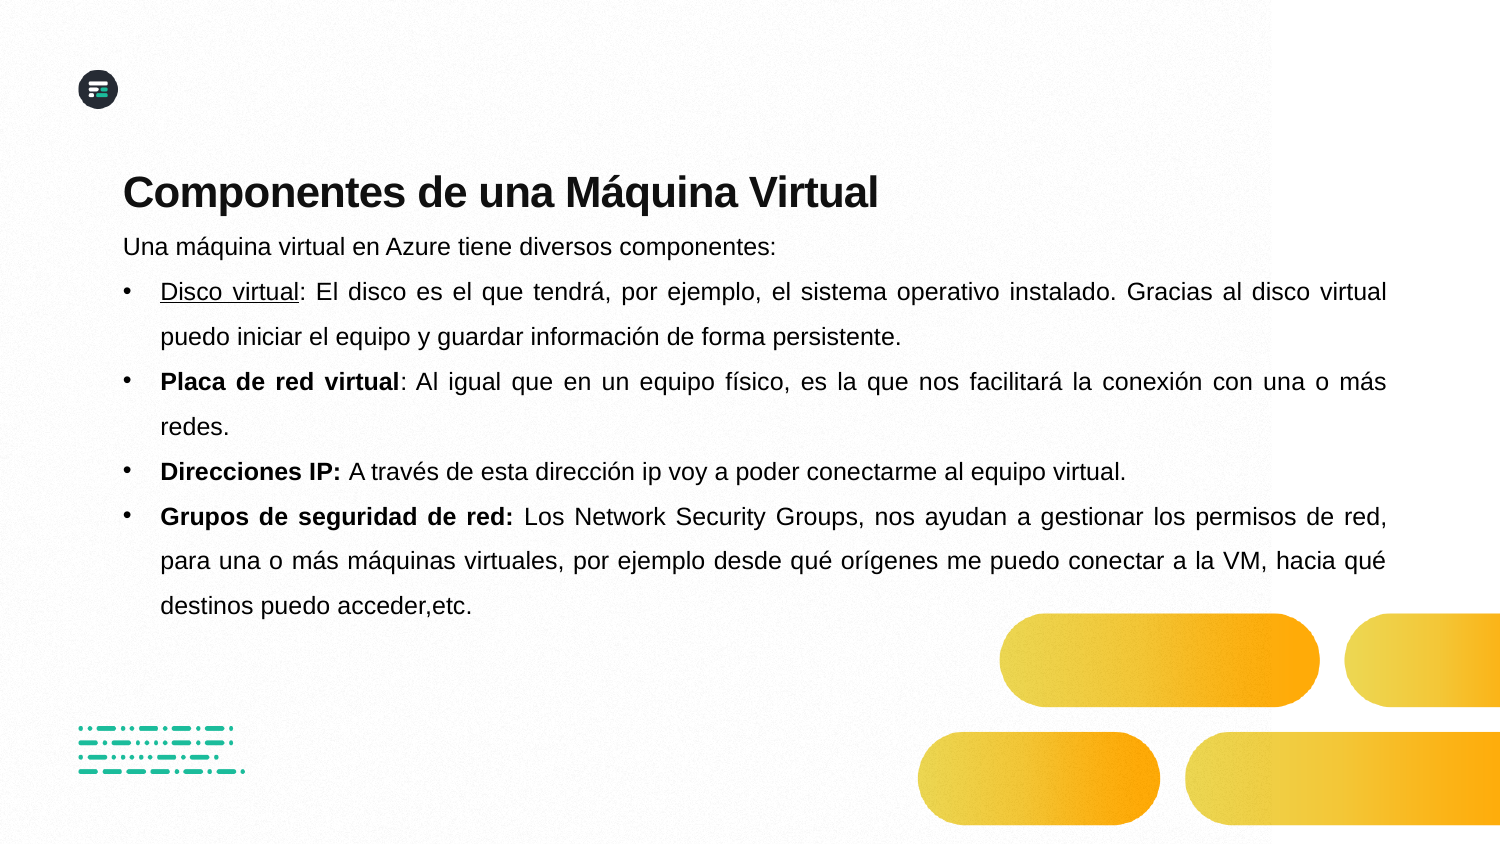

Componentes de una Máquina Virtual
Una máquina virtual en Azure tiene diversos componentes:
Disco virtual: El disco es el que tendrá, por ejemplo, el sistema operativo instalado. Gracias al disco virtual puedo iniciar el equipo y guardar información de forma persistente.
Placa de red virtual: Al igual que en un equipo físico, es la que nos facilitará la conexión con una o más redes.
Direcciones IP: A través de esta dirección ip voy a poder conectarme al equipo virtual.
Grupos de seguridad de red: Los Network Security Groups, nos ayudan a gestionar los permisos de red, para una o más máquinas virtuales, por ejemplo desde qué orígenes me puedo conectar a la VM, hacia qué destinos puedo acceder,etc.